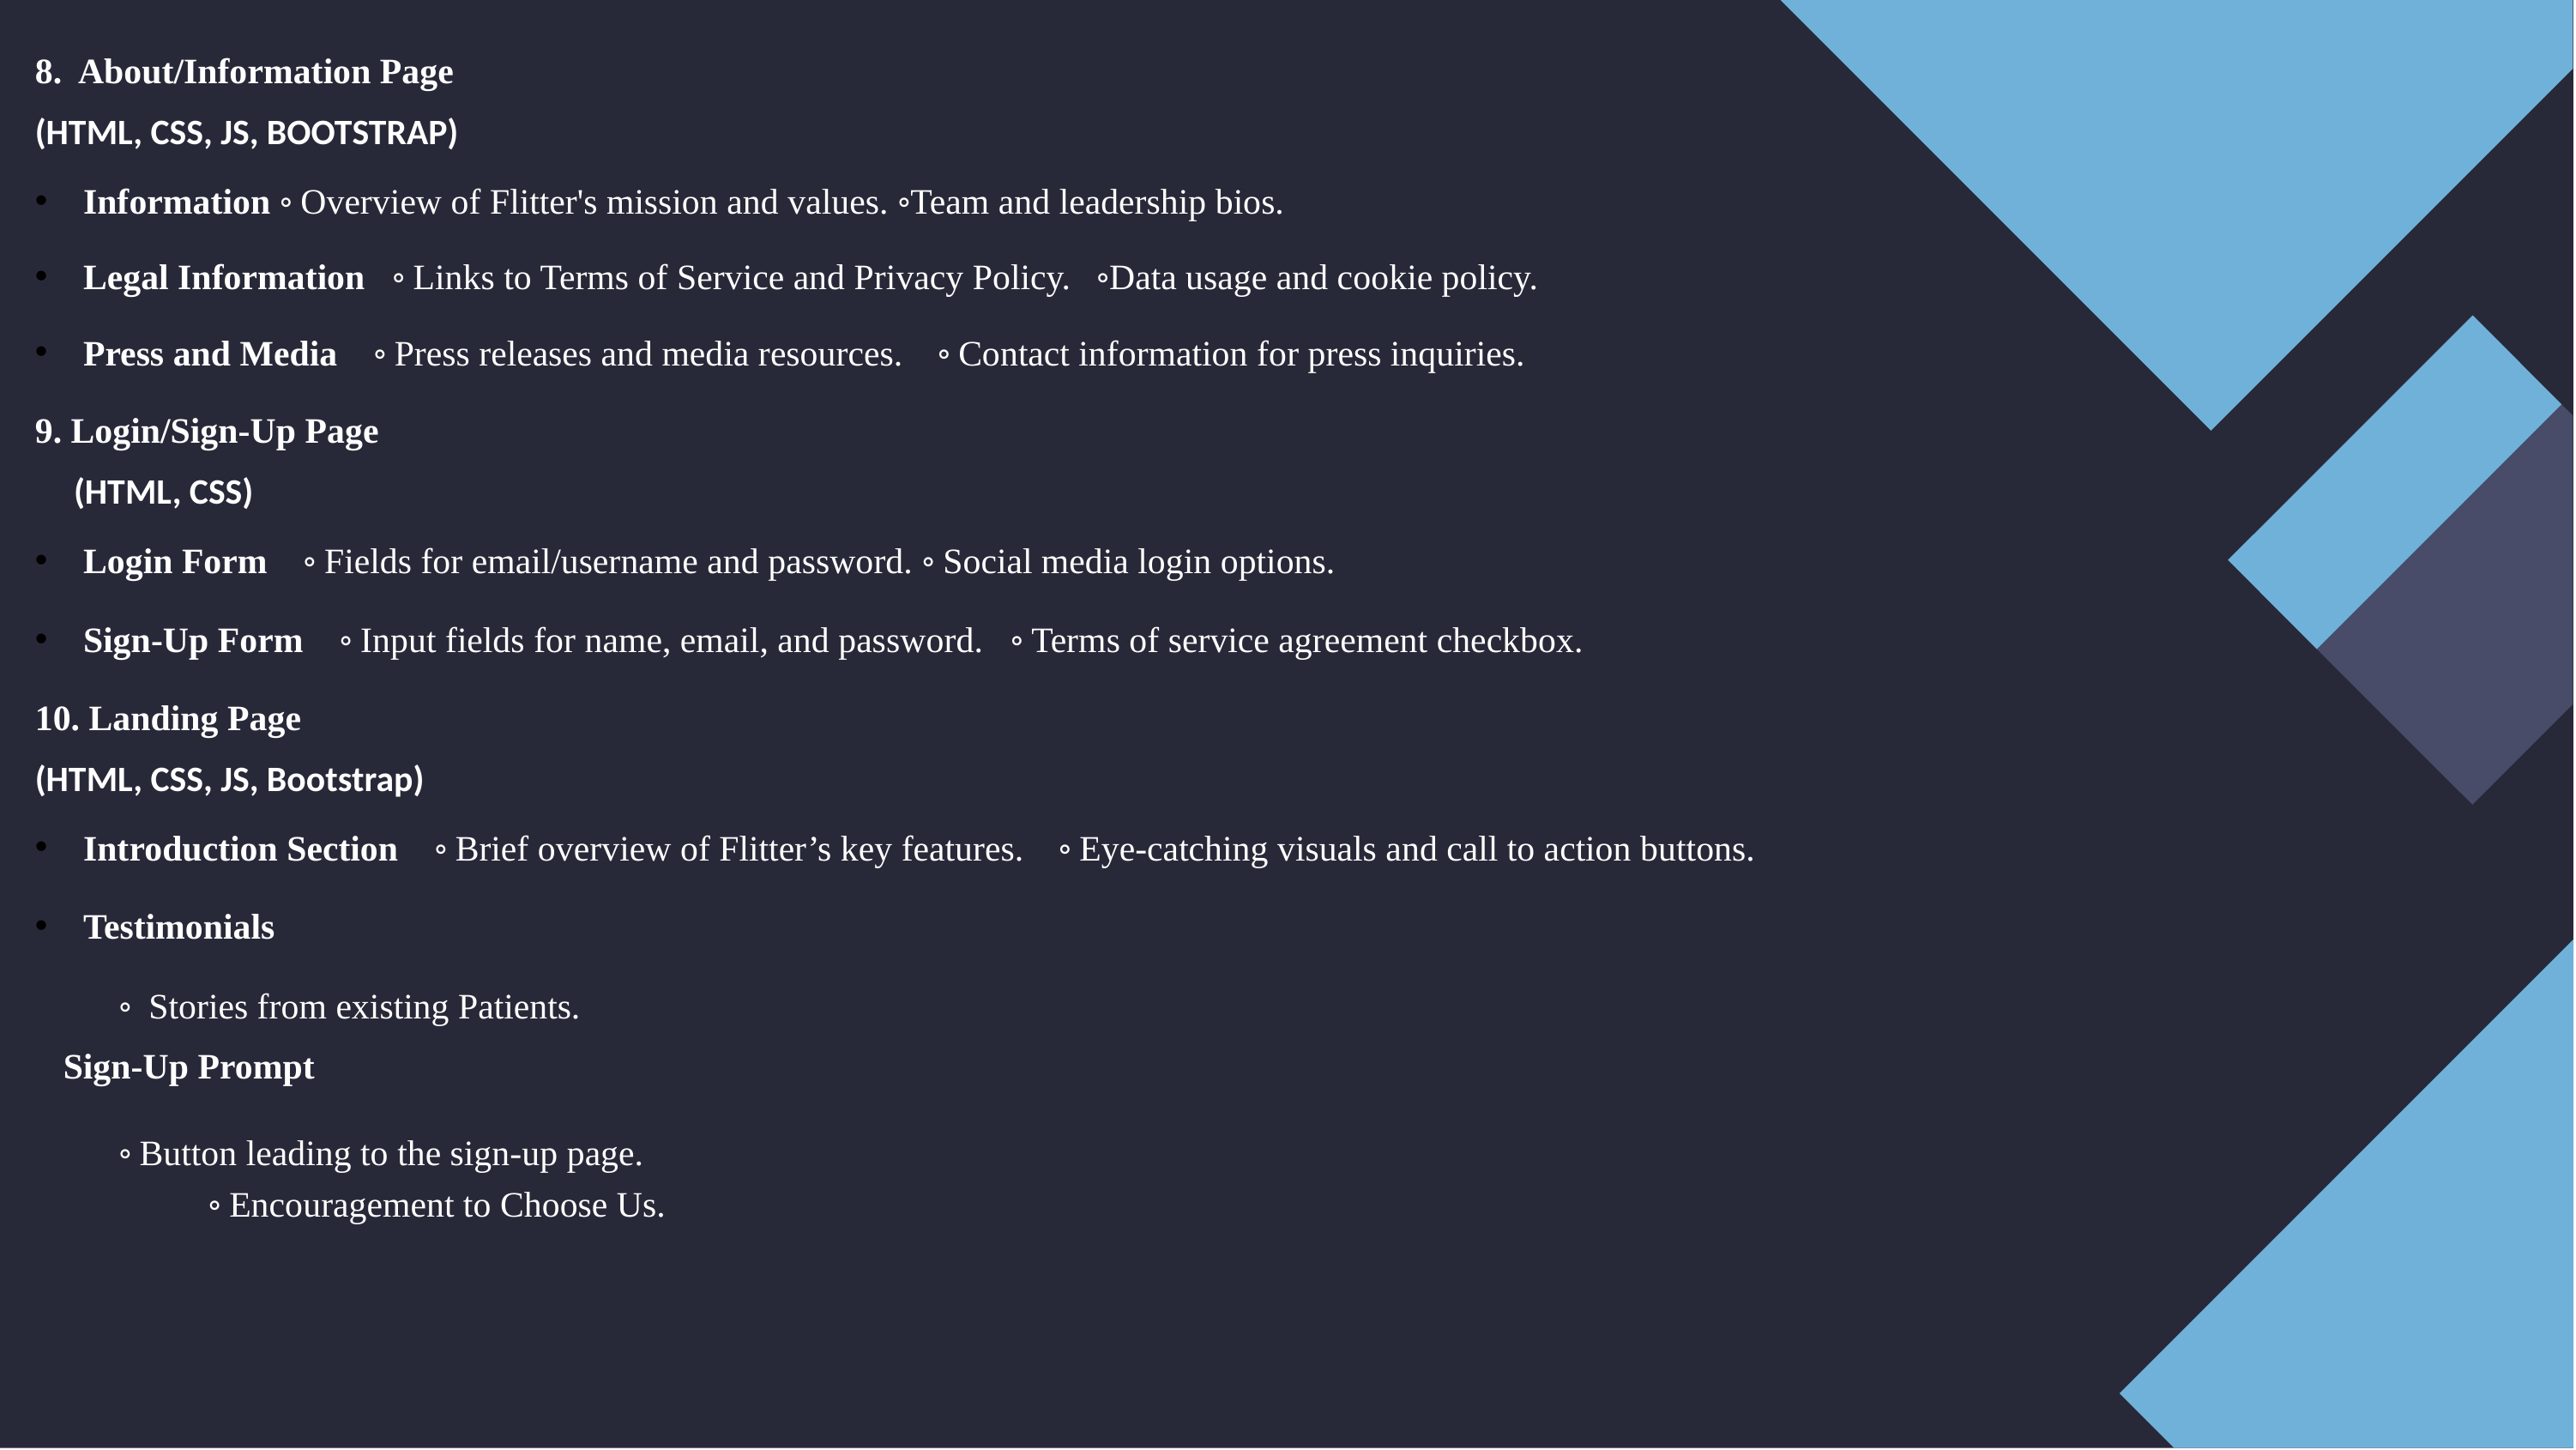

8.  About/Information Page
(HTML, CSS, JS, BOOTSTRAP)
Information ◦ Overview of Flitter's mission and values. ◦Team and leadership bios.
Legal Information   ◦ Links to Terms of Service and Privacy Policy.   ◦Data usage and cookie policy.
Press and Media    ◦ Press releases and media resources.    ◦ Contact information for press inquiries.
9. Login/Sign-Up Page
(HTML, CSS)
Login Form    ◦ Fields for email/username and password. ◦ Social media login options.
Sign-Up Form    ◦ Input fields for name, email, and password.   ◦ Terms of service agreement checkbox.
10. Landing Page
(HTML, CSS, JS, Bootstrap)
Introduction Section    ◦ Brief overview of Flitter’s key features.    ◦ Eye-catching visuals and call to action buttons.
Testimonials
◦  Stories from existing Patients.
   Sign-Up Prompt
◦ Button leading to the sign-up page.
           ◦ Encouragement to Choose Us.